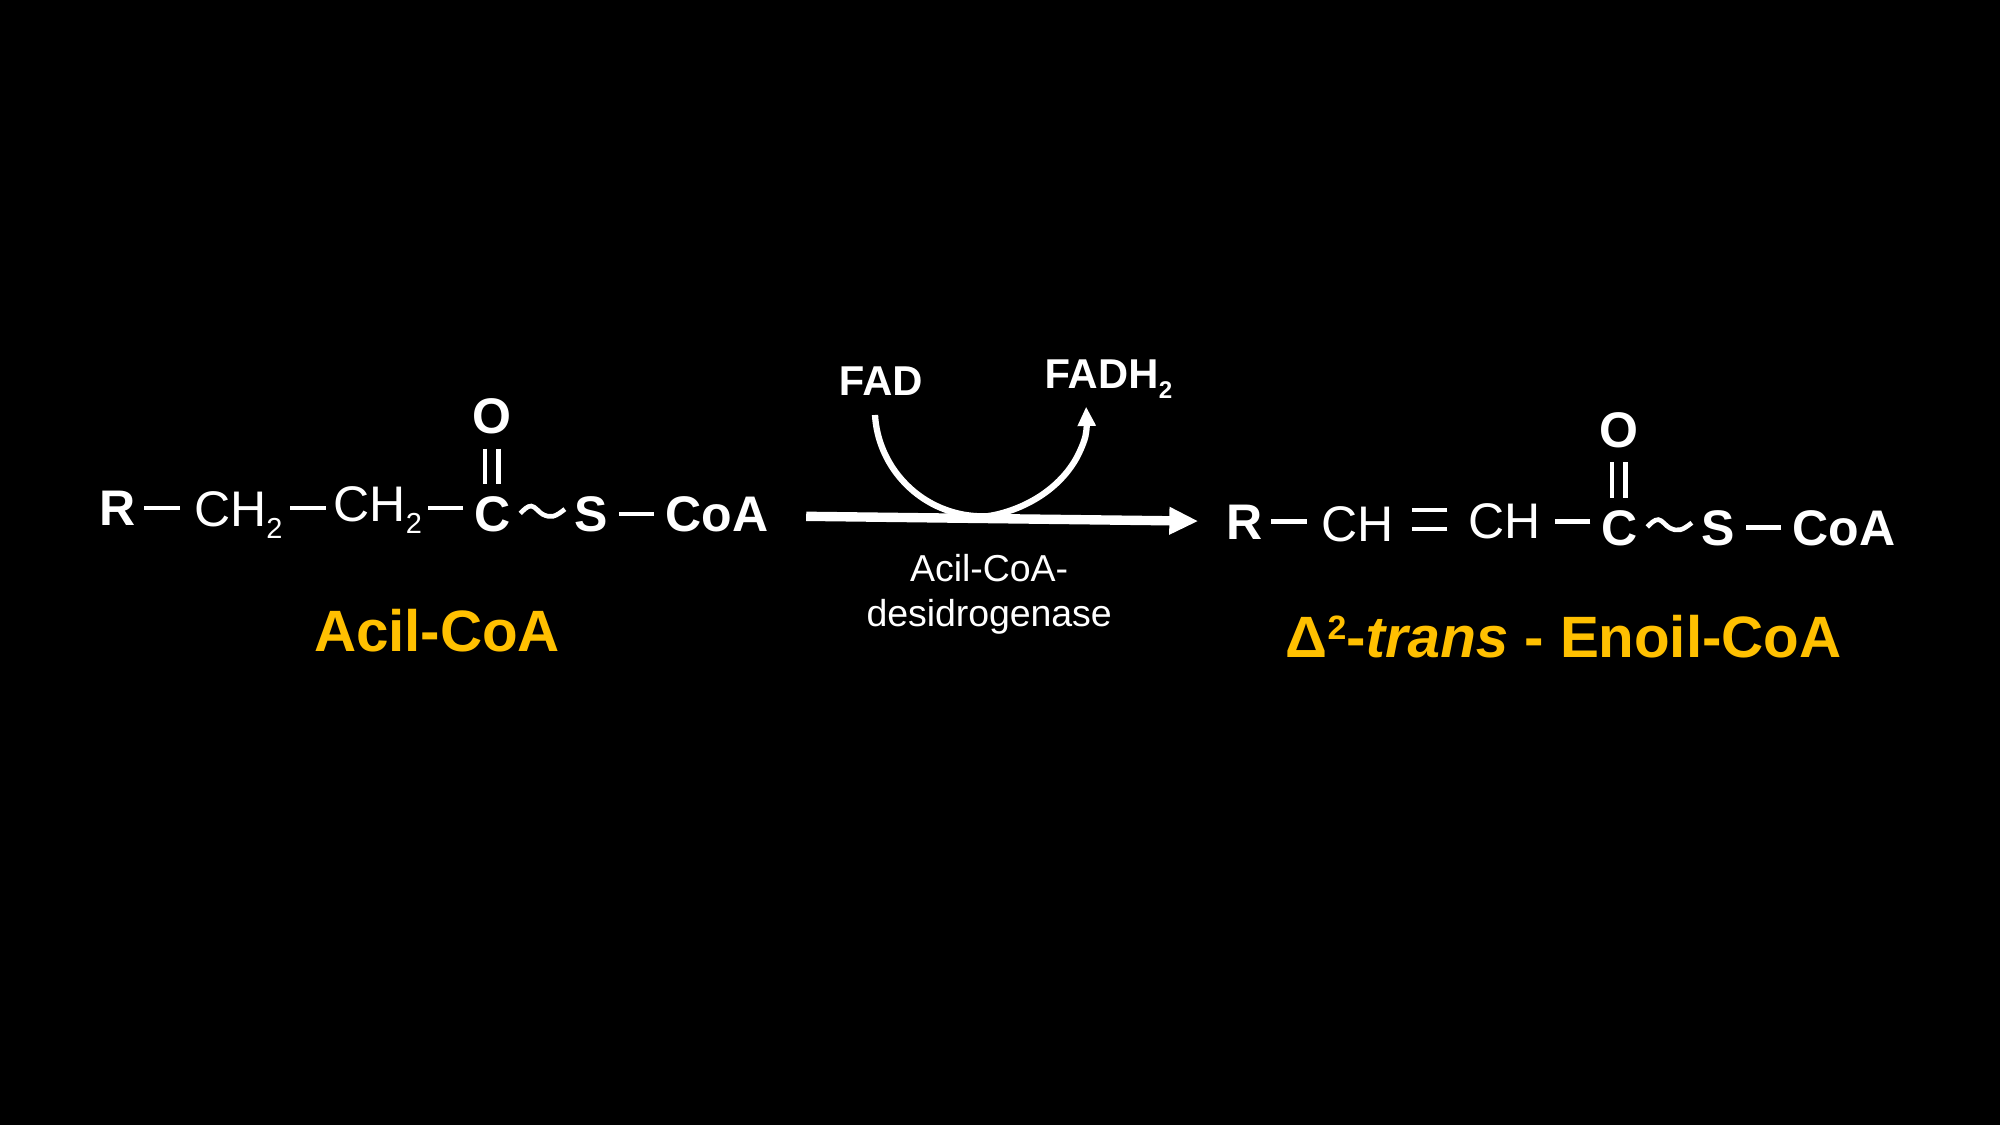

FADH2
FAD
O
O
CH2
R
CH2
CoA
C
S
CH
R
CH
CoA
C
S

Acil-CoA-desidrogenase
Acil-CoA
Δ2-trans - Enoil-CoA